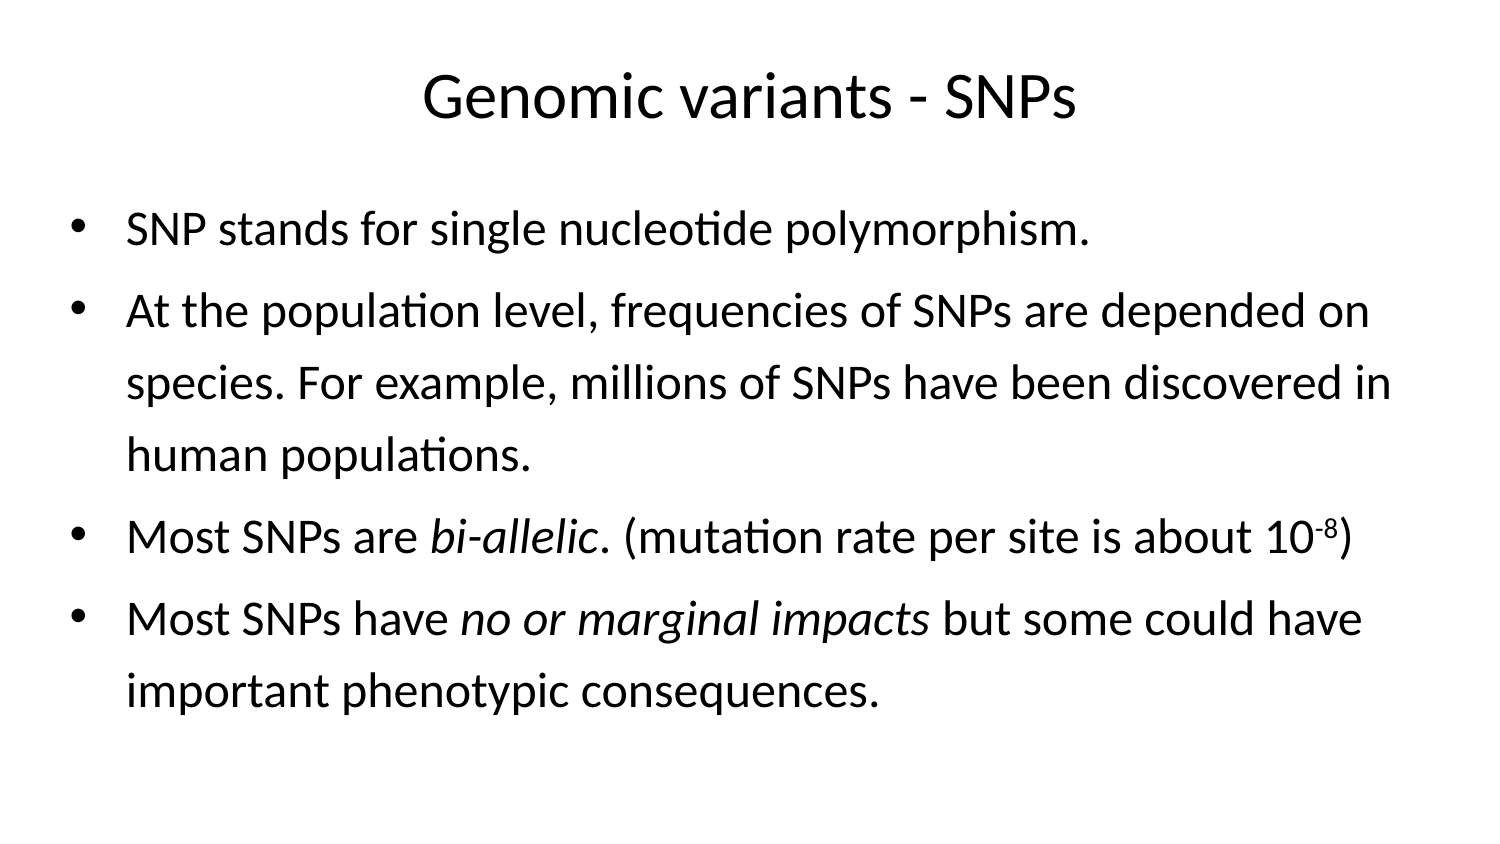

# Genomic variants - SNPs
SNP stands for single nucleotide polymorphism.
At the population level, frequencies of SNPs are depended on species. For example, millions of SNPs have been discovered in human populations.
Most SNPs are bi-allelic. (mutation rate per site is about 10-8)
Most SNPs have no or marginal impacts but some could have important phenotypic consequences.